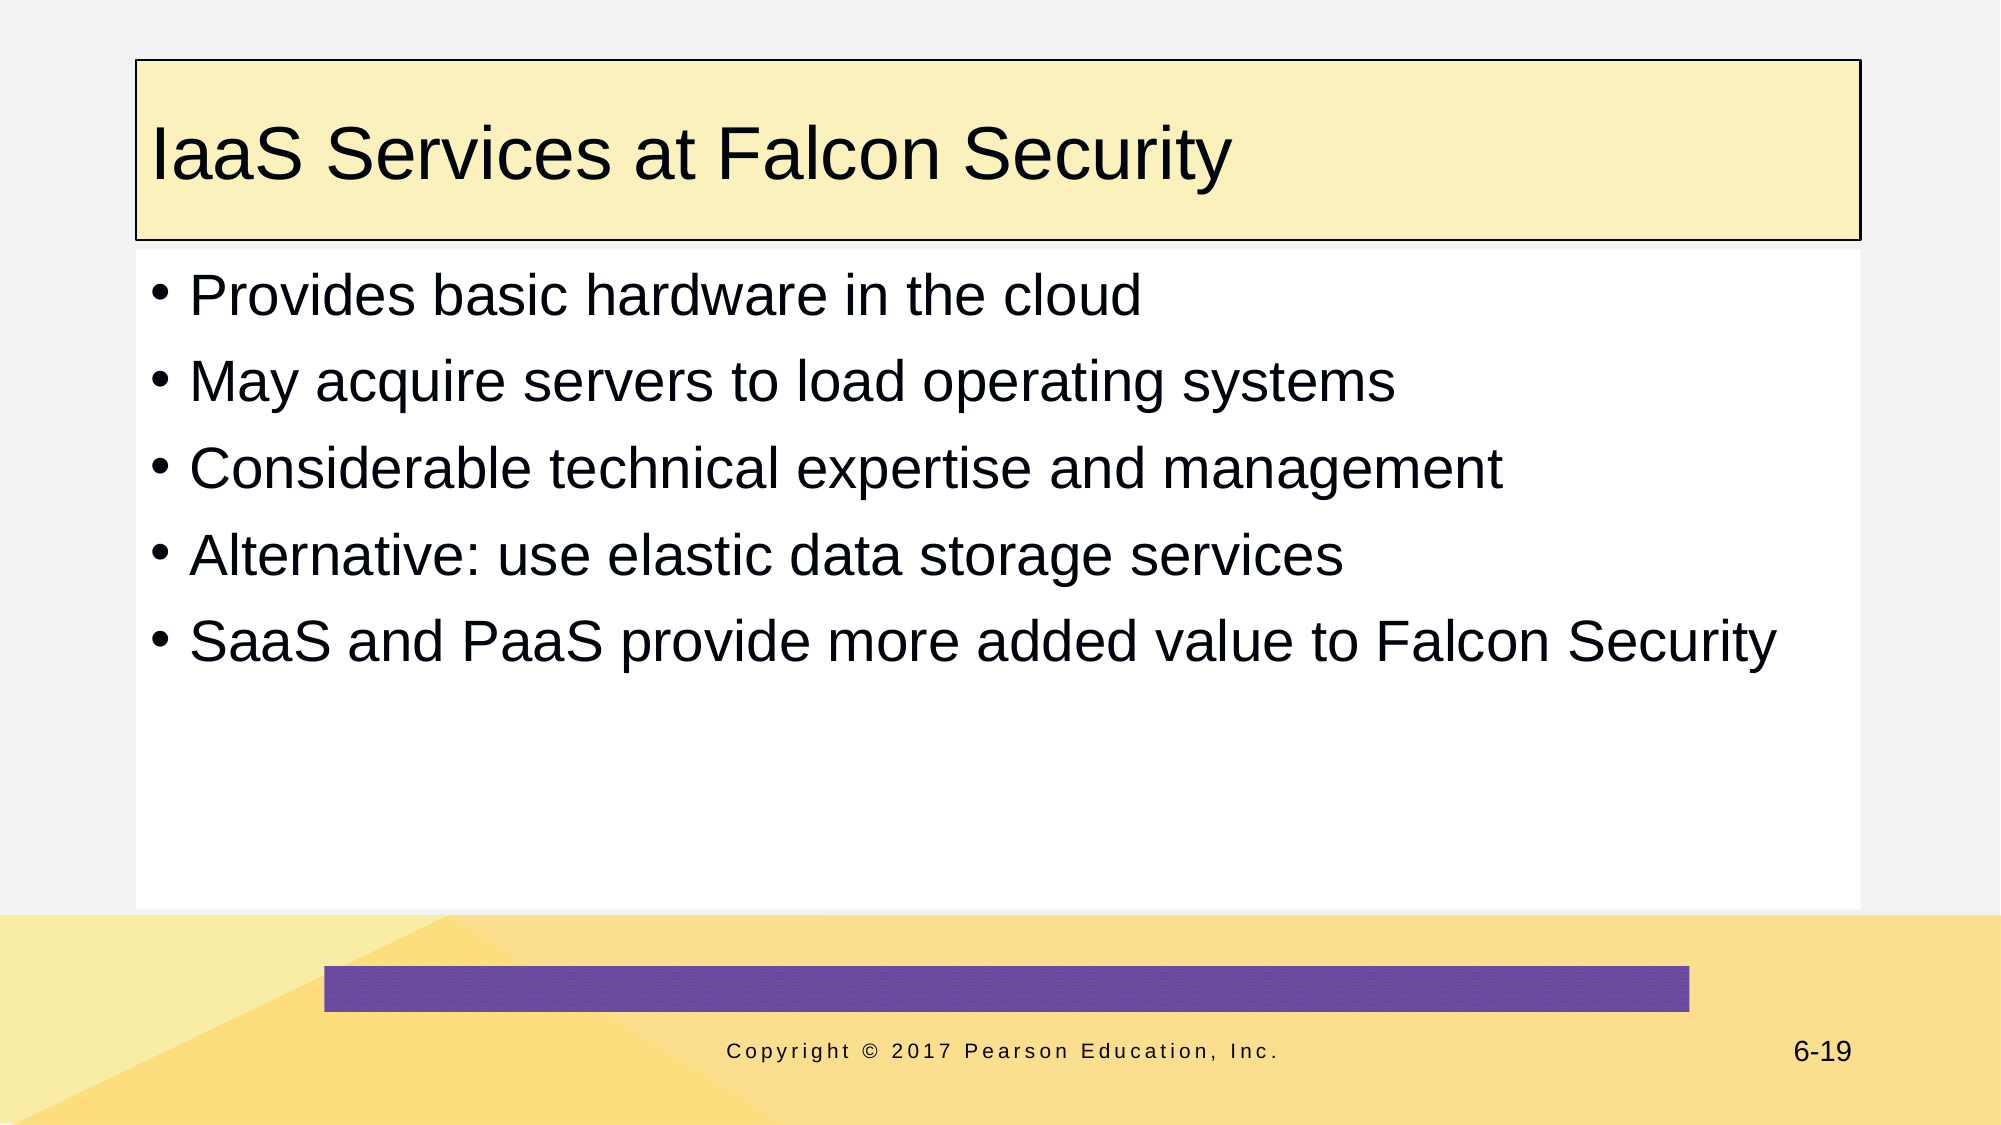

# IaaS Services at Falcon Security
Provides basic hardware in the cloud
May acquire servers to load operating systems
Considerable technical expertise and management
Alternative: use elastic data storage services
SaaS and PaaS provide more added value to Falcon Security

Copyright © 2017 Pearson Education, Inc.